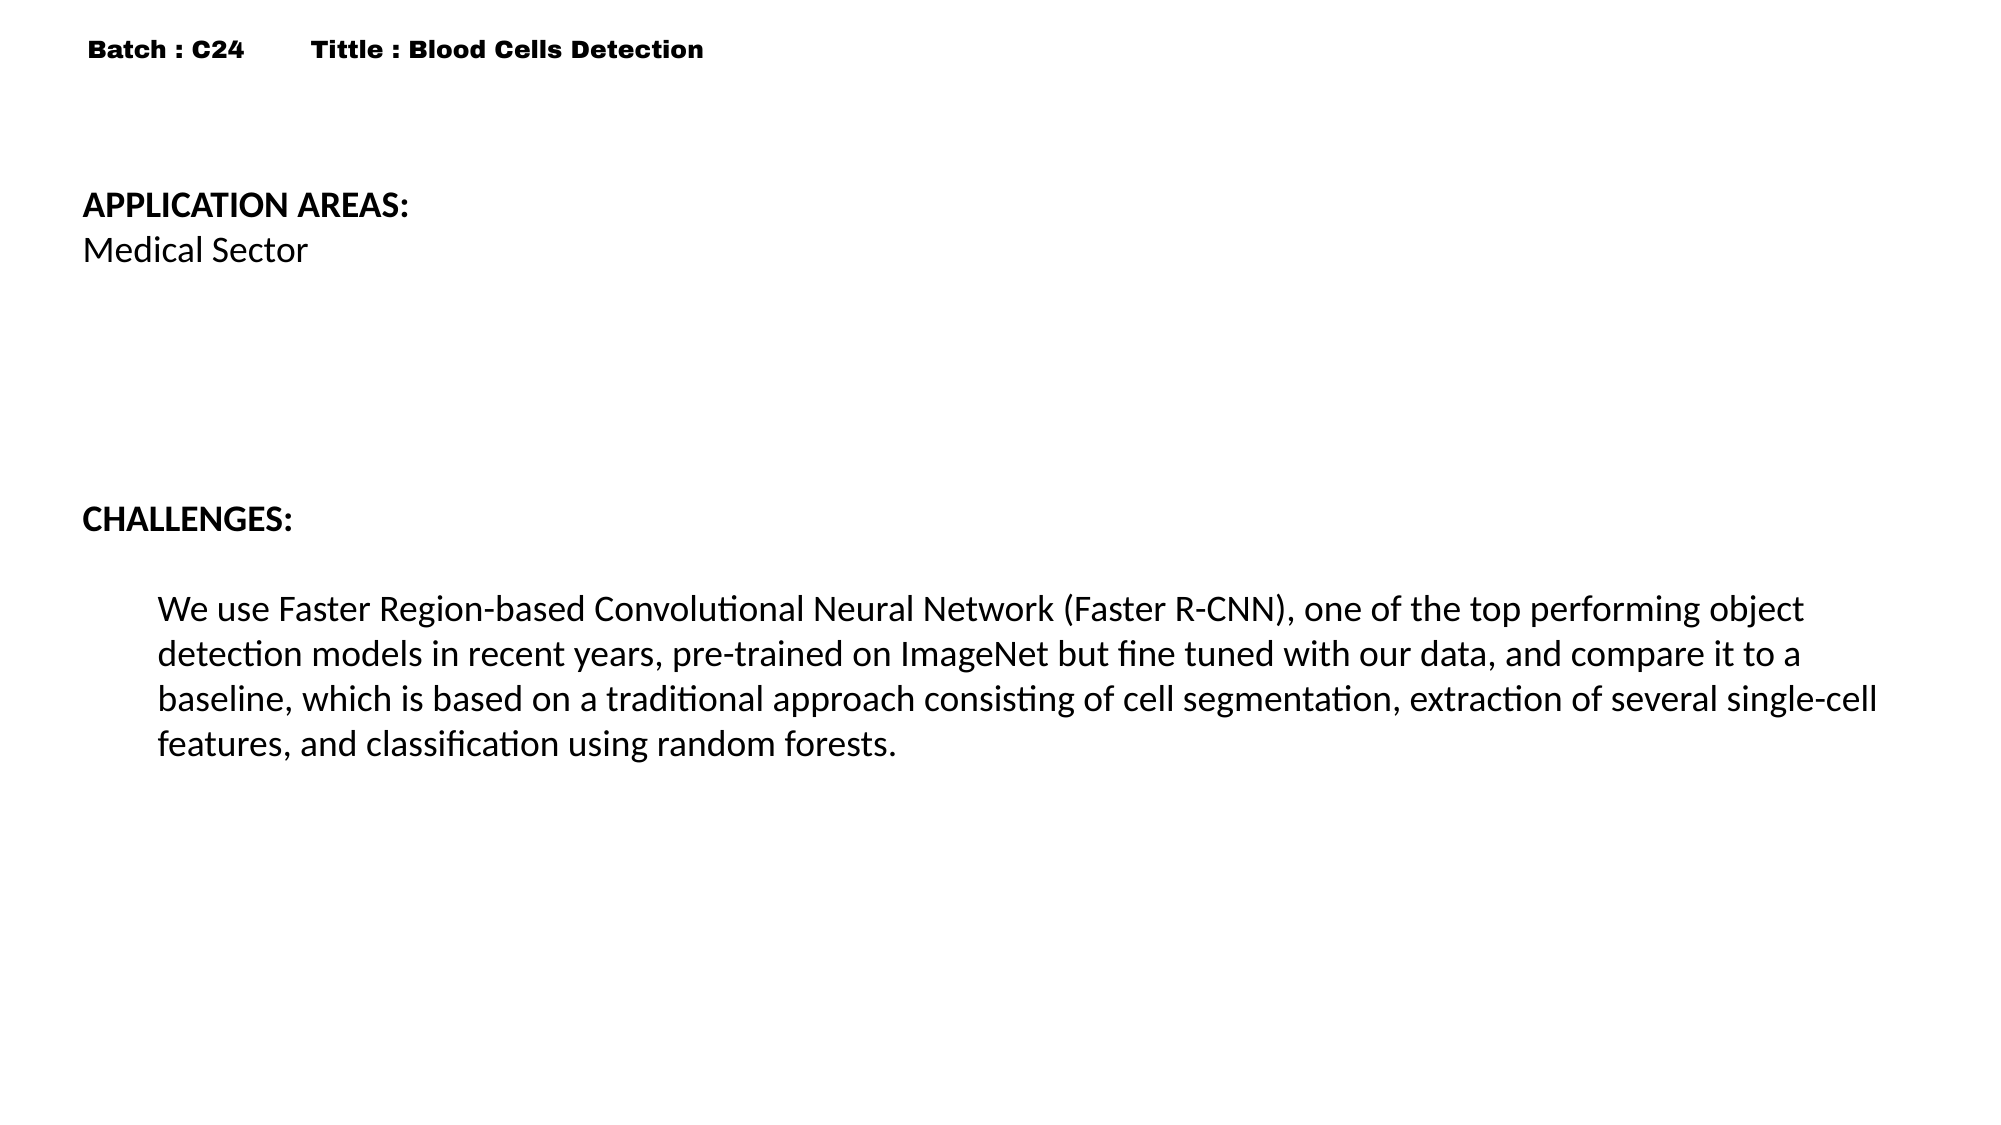

Batch : C24        Tittle : Blood Cells Detection
APPLICATION AREAS:
Medical Sector

CHALLENGES:

We use Faster Region-based Convolutional Neural Network (Faster R-CNN), one of the top performing object detection models in recent years, pre-trained on ImageNet but fine tuned with our data, and compare it to a baseline, which is based on a traditional approach consisting of cell segmentation, extraction of several single-cell features, and classification using random forests.